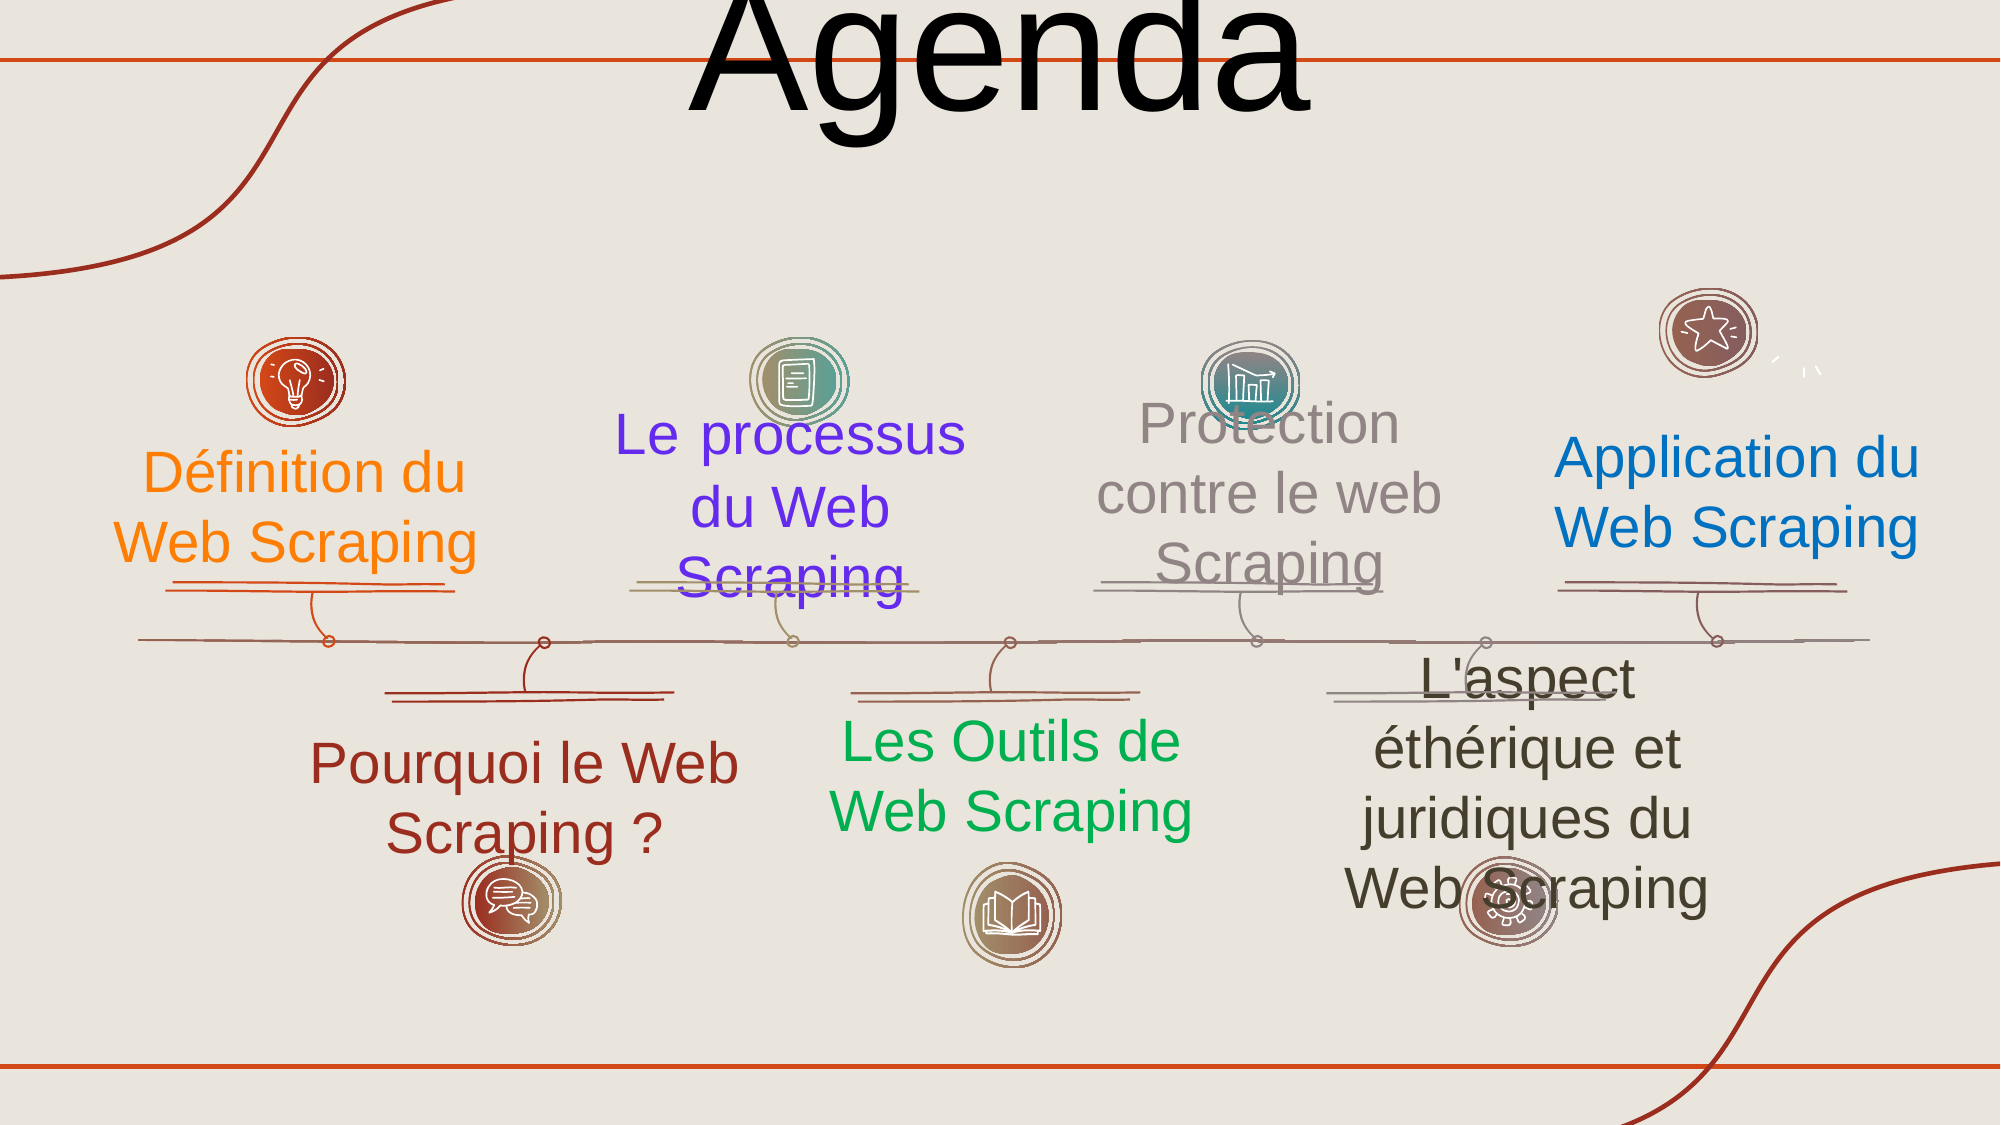

Agenda

Protection contre le web Scraping
Application du Web Scraping
Le processus du Web Scraping
Définition du Web Scraping

L'aspect éthérique et juridiques du Web Scraping
Pourquoi le Web Scraping ?
Les Outils de Web Scraping